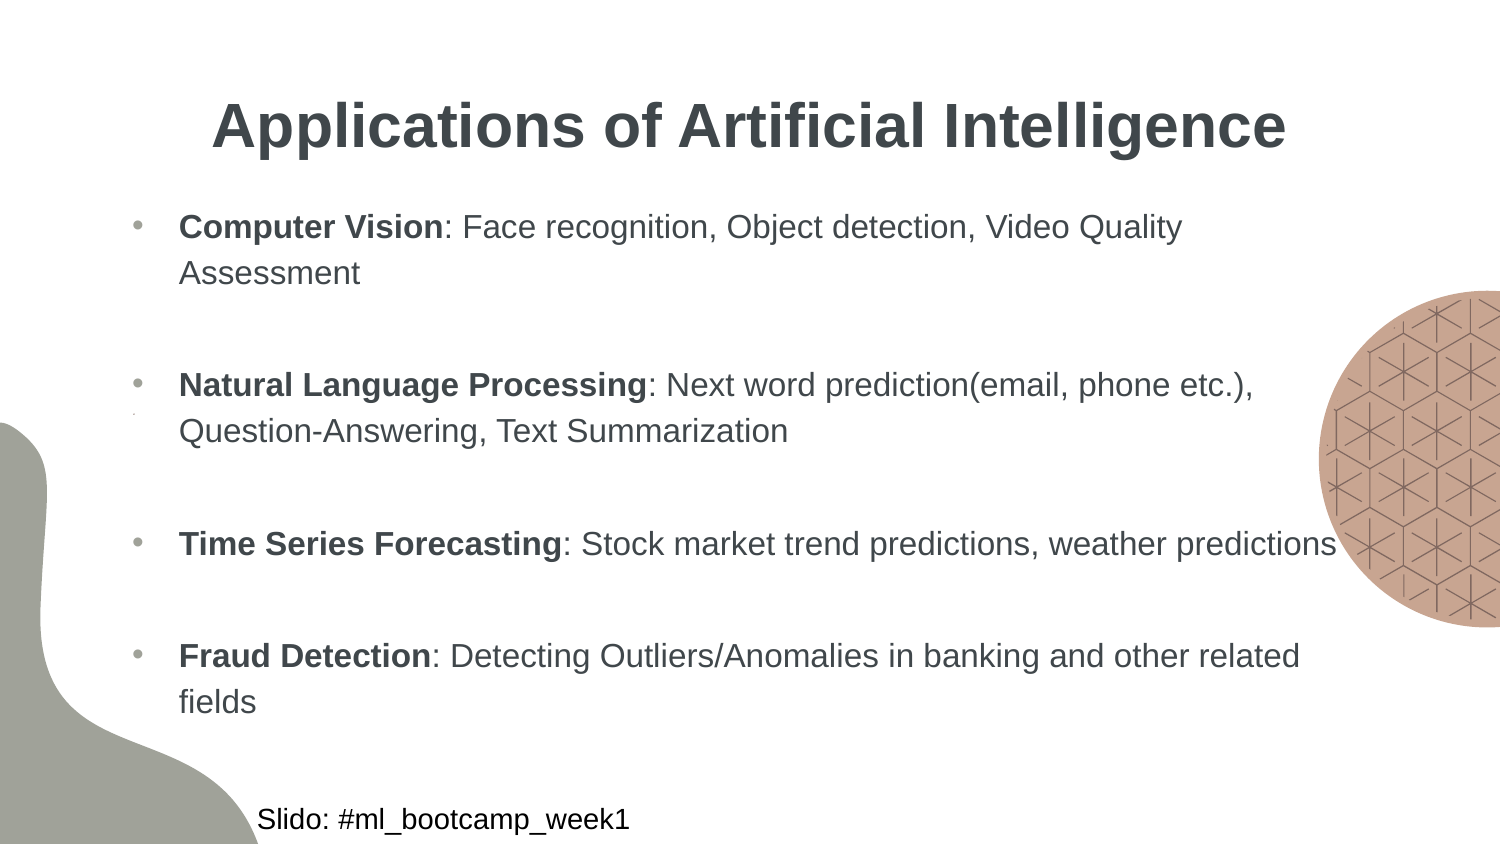

# Applications of Artificial Intelligence
Computer Vision: Face recognition, Object detection, Video Quality Assessment
Natural Language Processing: Next word prediction(email, phone etc.), Question-Answering, Text Summarization
Time Series Forecasting: Stock market trend predictions, weather predictions
Fraud Detection: Detecting Outliers/Anomalies in banking and other related fields

Slido: #ml_bootcamp_week1